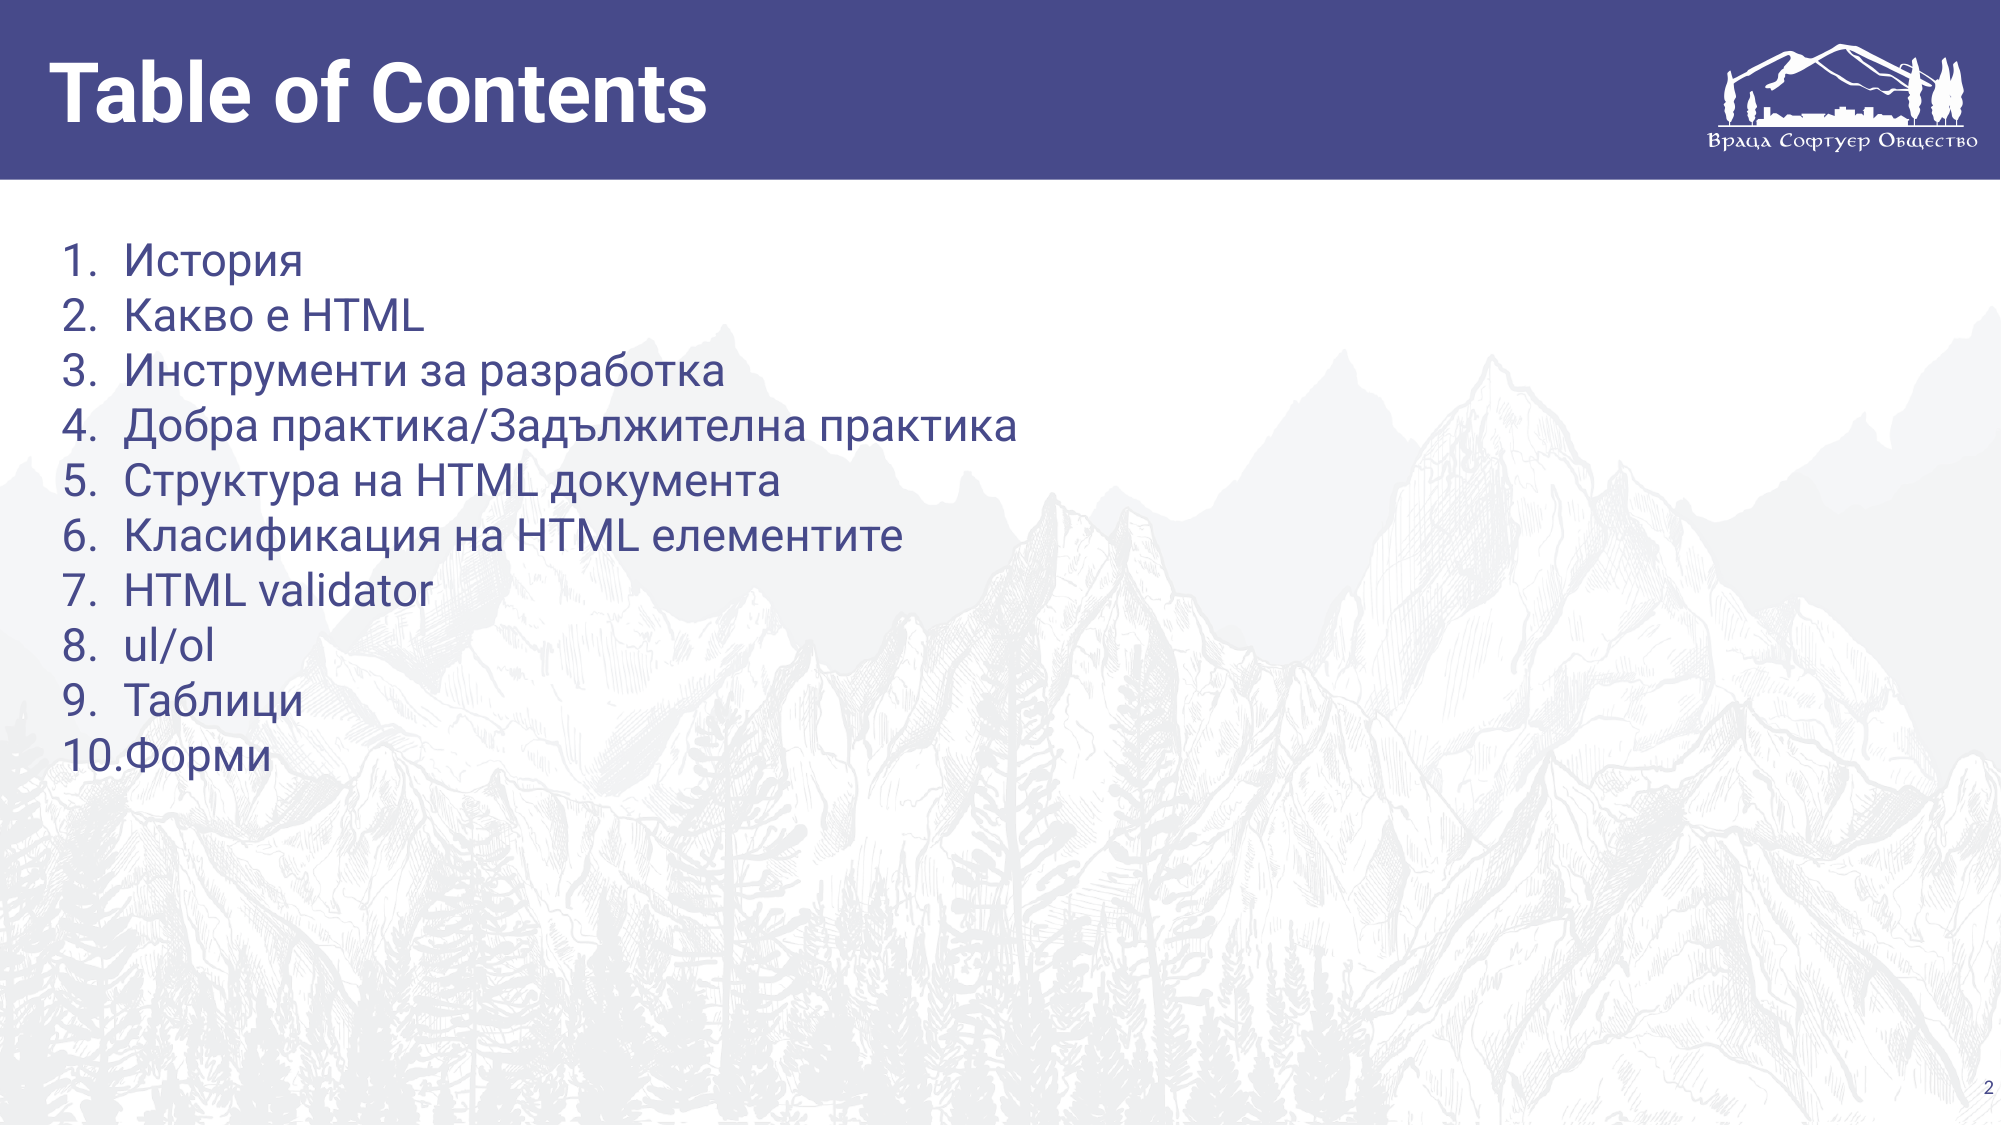

# Table of Contents
История
Какво е HTML
Инструменти за разработка
Добра практика/Задължителна практика
Структура на HTML документа
Класификация на HTML елементите
HTML validator
ul/ol
Таблици
Форми
2